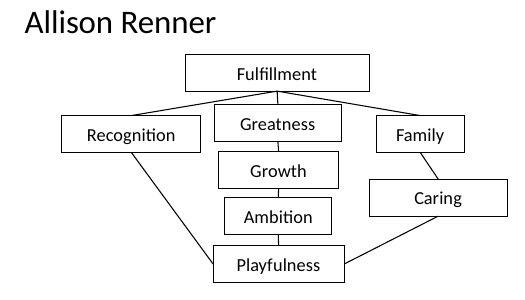

# Allison Renner
Fulfillment
Recognition
Family
Caring
Ambition
Greatness
Growth
Playfulness